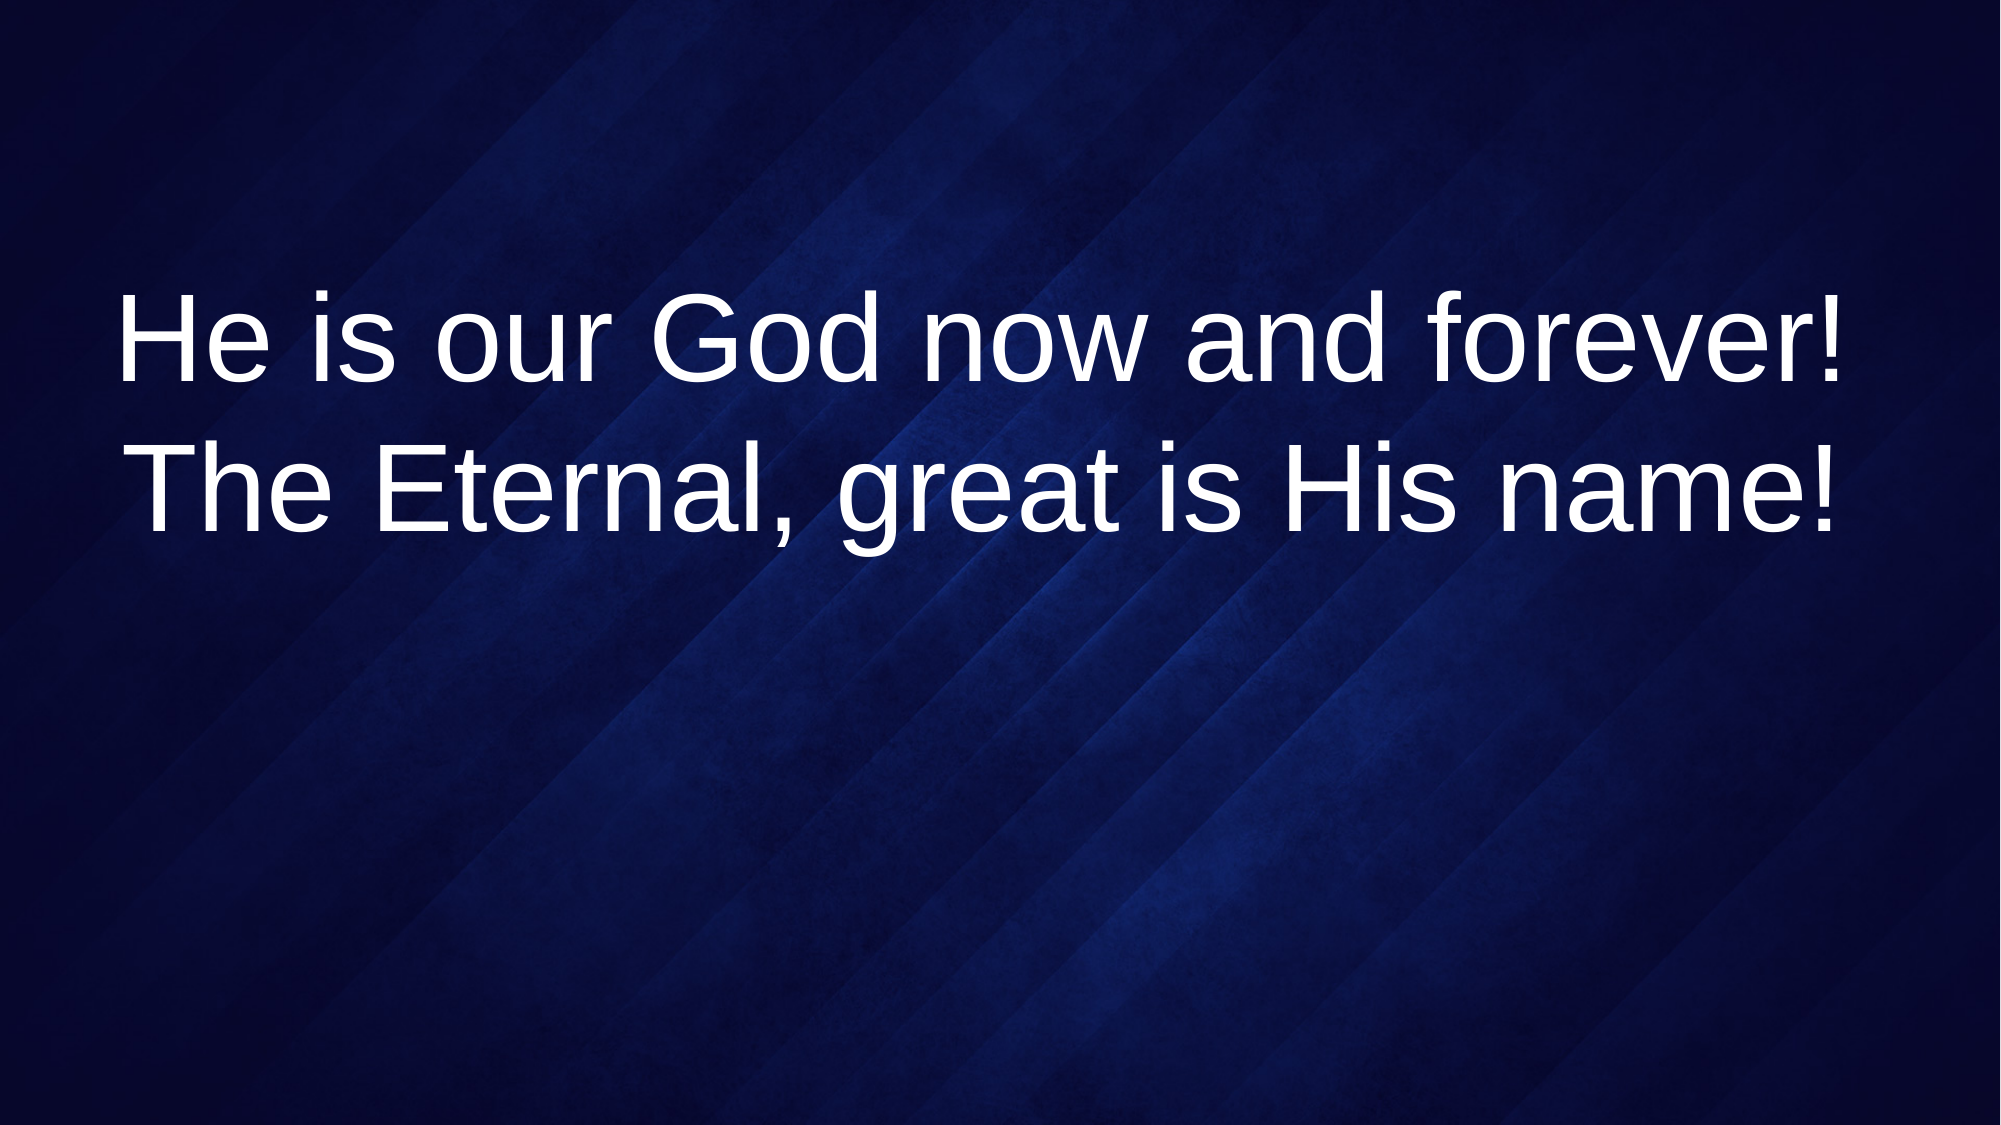

# He is our God now and forever! The Eternal, great is His name!